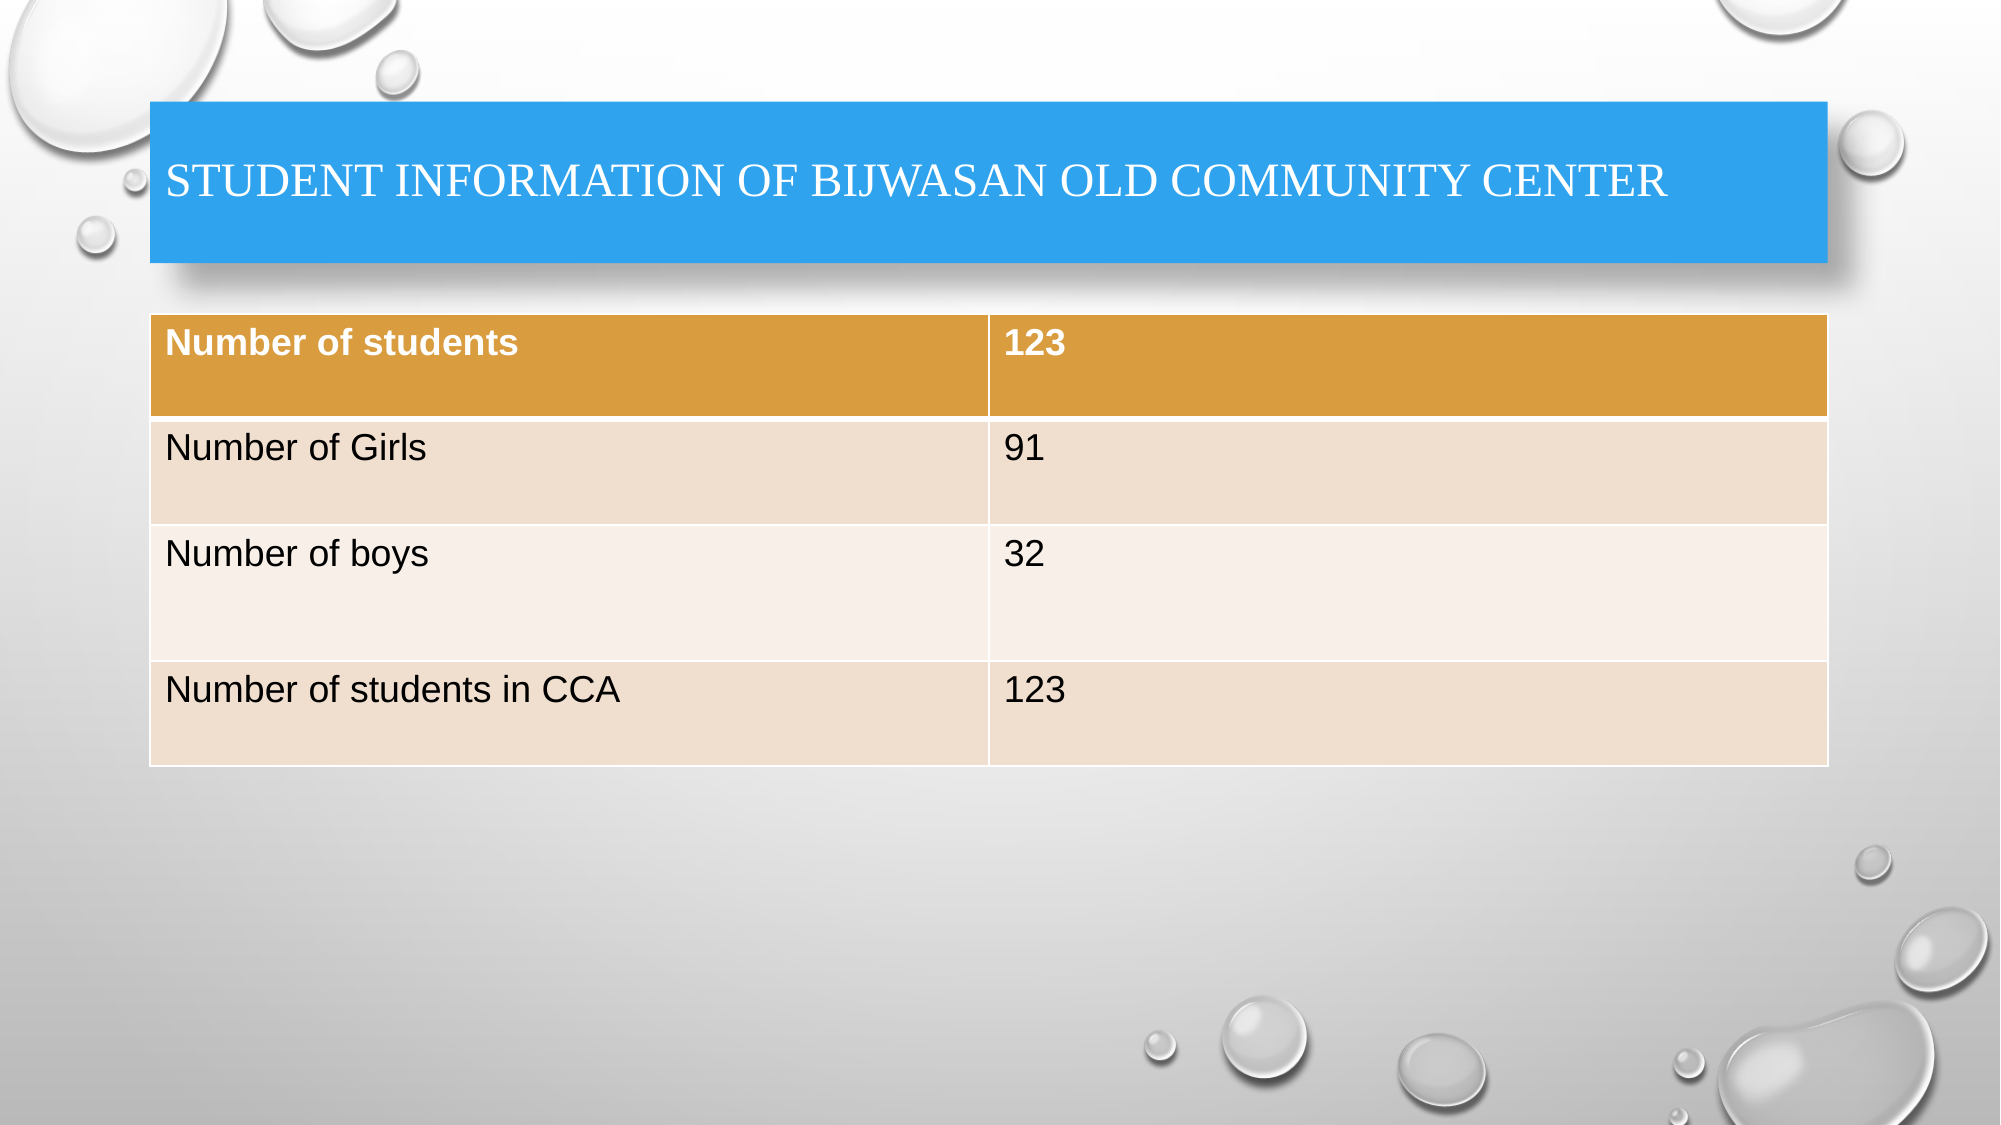

# Student Information of Bijwasan OLD Community Center
| Number of students | 123 |
| --- | --- |
| Number of Girls | 91 |
| Number of boys | 32 |
| Number of students in CCA | 123 |